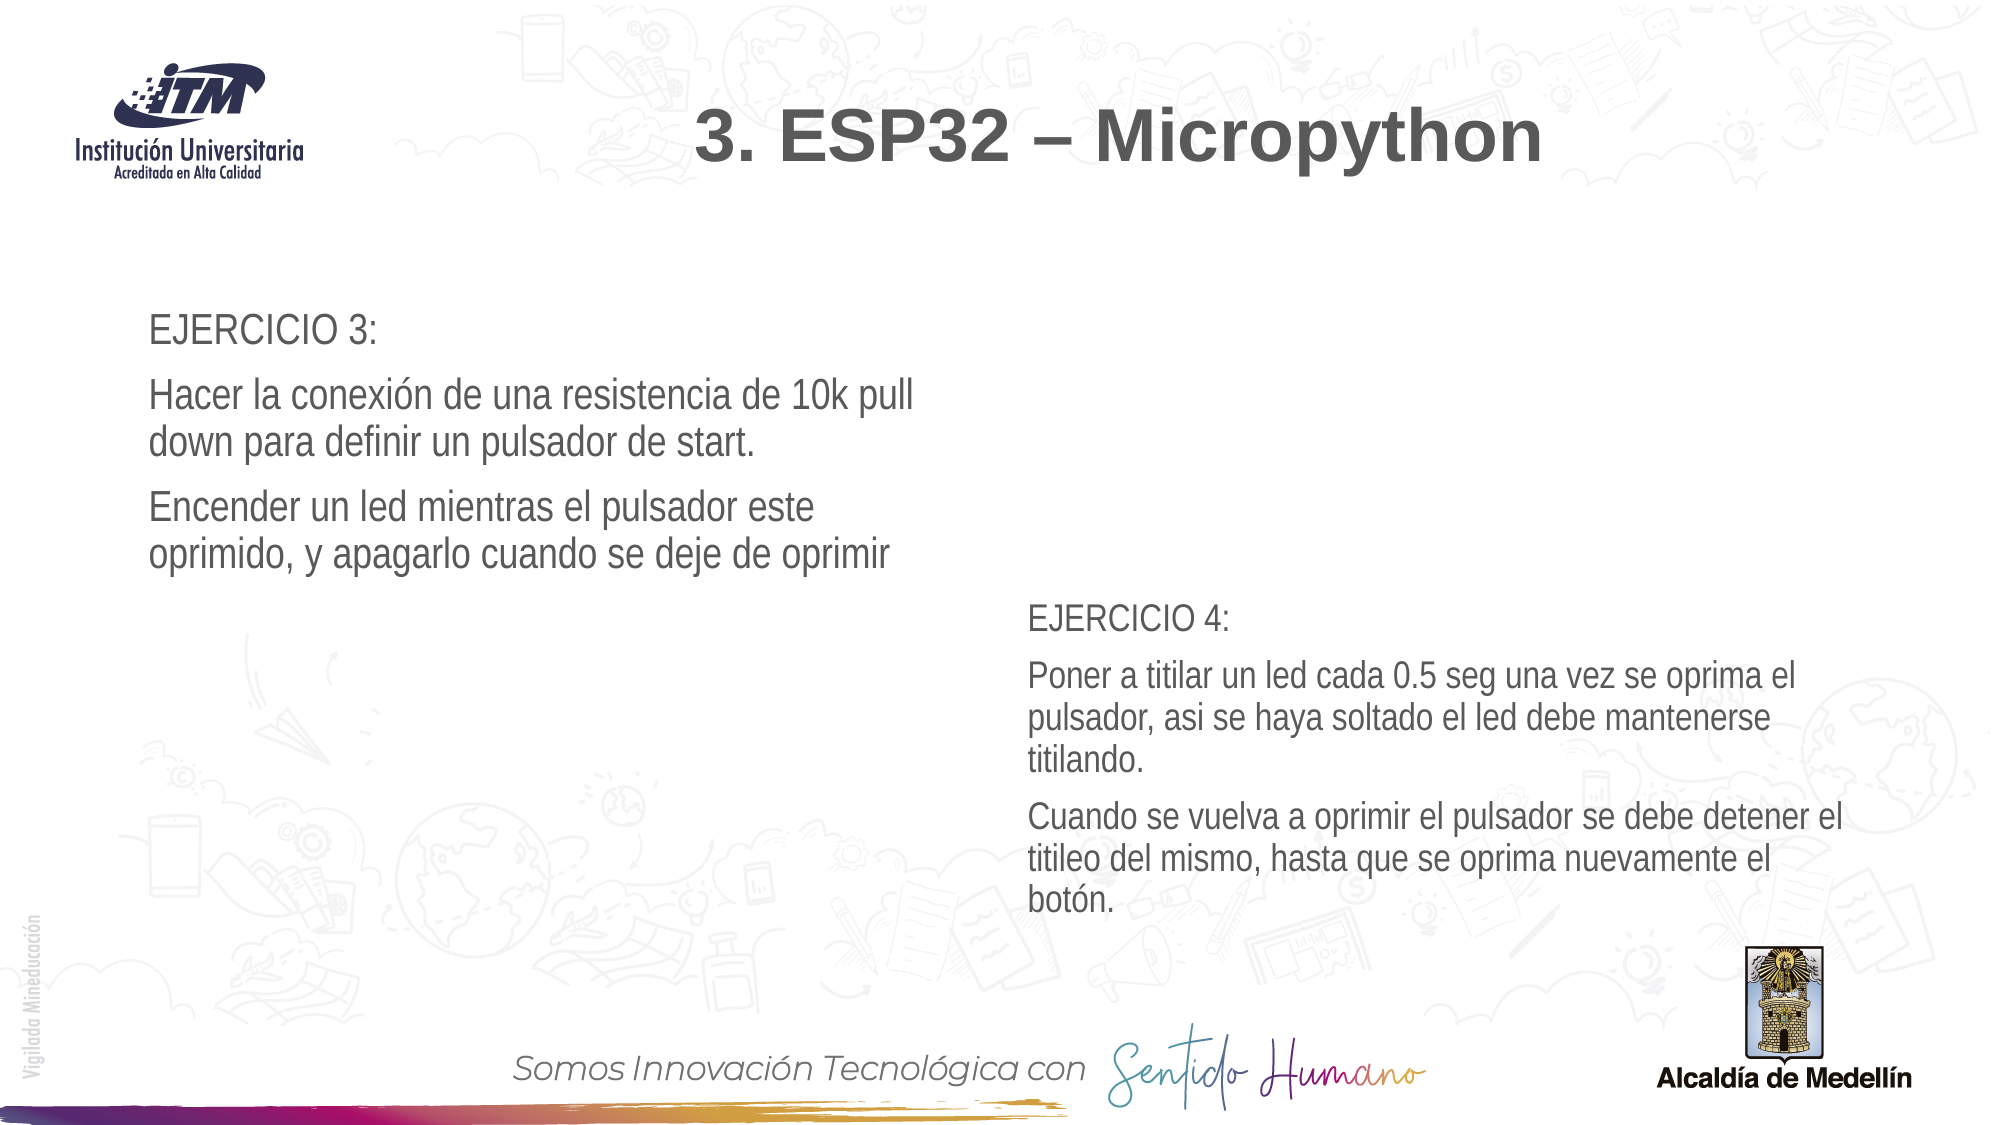

# 3. ESP32 – Micropython
EJERCICIO 3:
Hacer la conexión de una resistencia de 10k pull down para definir un pulsador de start.
Encender un led mientras el pulsador este oprimido, y apagarlo cuando se deje de oprimir
EJERCICIO 4:
Poner a titilar un led cada 0.5 seg una vez se oprima el pulsador, asi se haya soltado el led debe mantenerse titilando.
Cuando se vuelva a oprimir el pulsador se debe detener el titileo del mismo, hasta que se oprima nuevamente el botón.